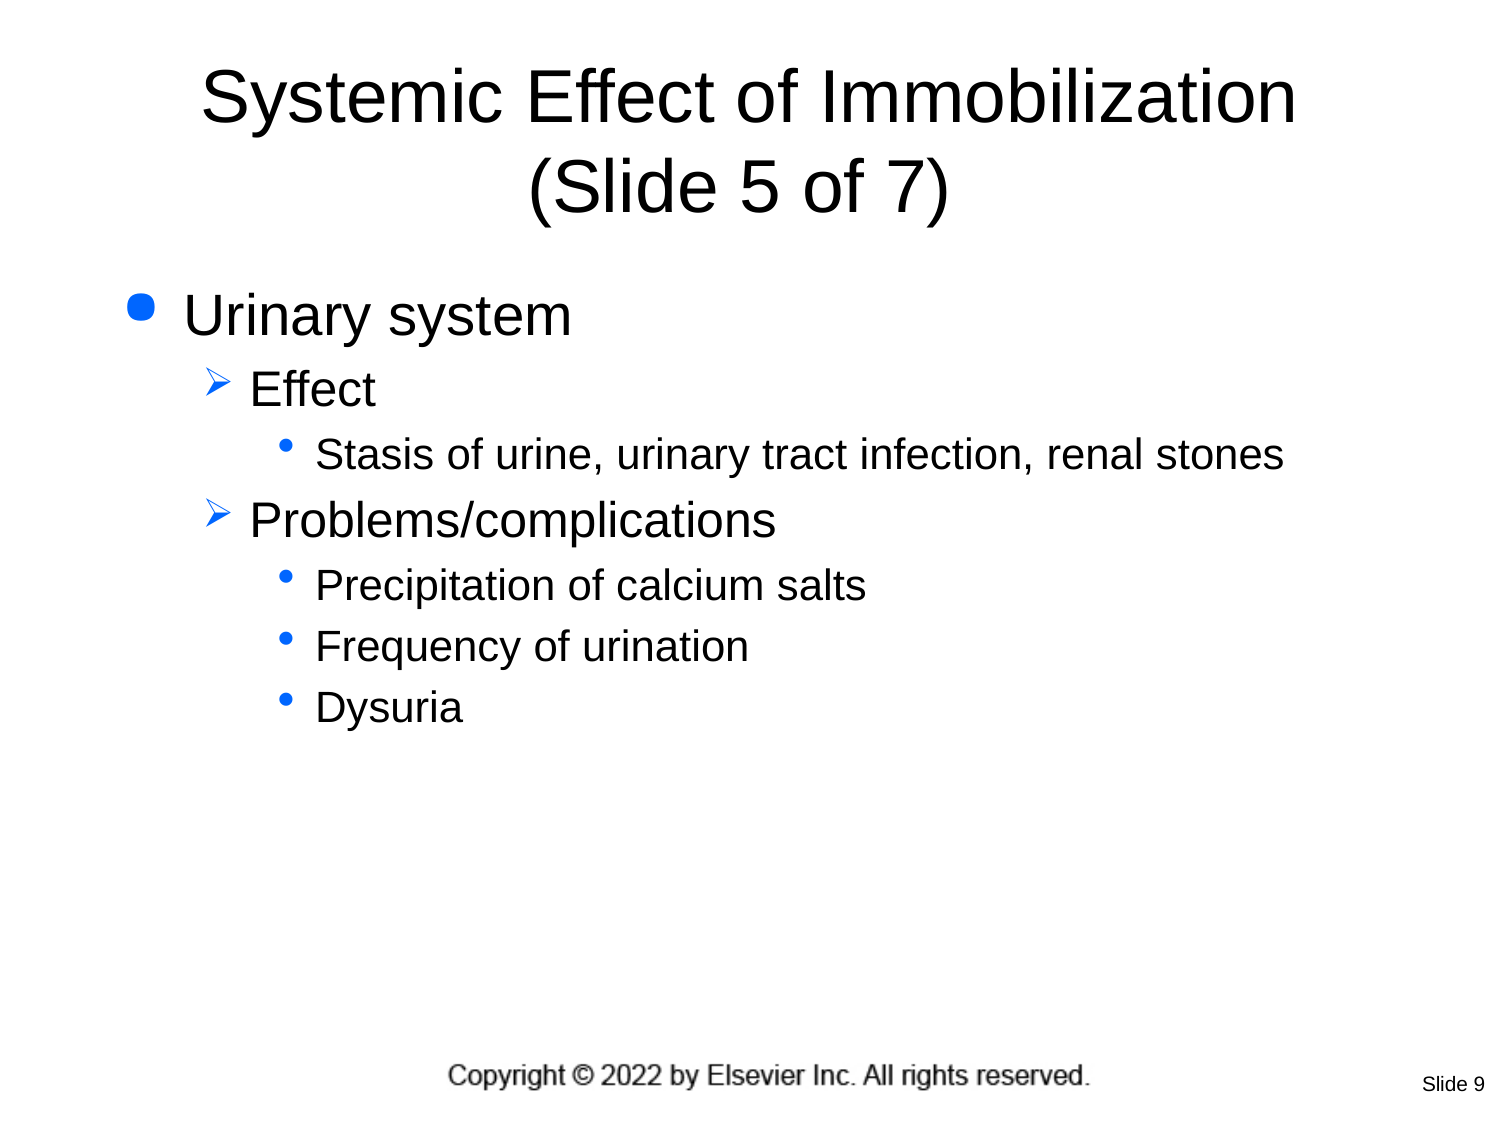

# Systemic Effect of Immobilization (Slide 5 of 7)
Urinary system
Effect
Stasis of urine, urinary tract infection, renal stones
Problems/complications
Precipitation of calcium salts
Frequency of urination
Dysuria
Slide 9